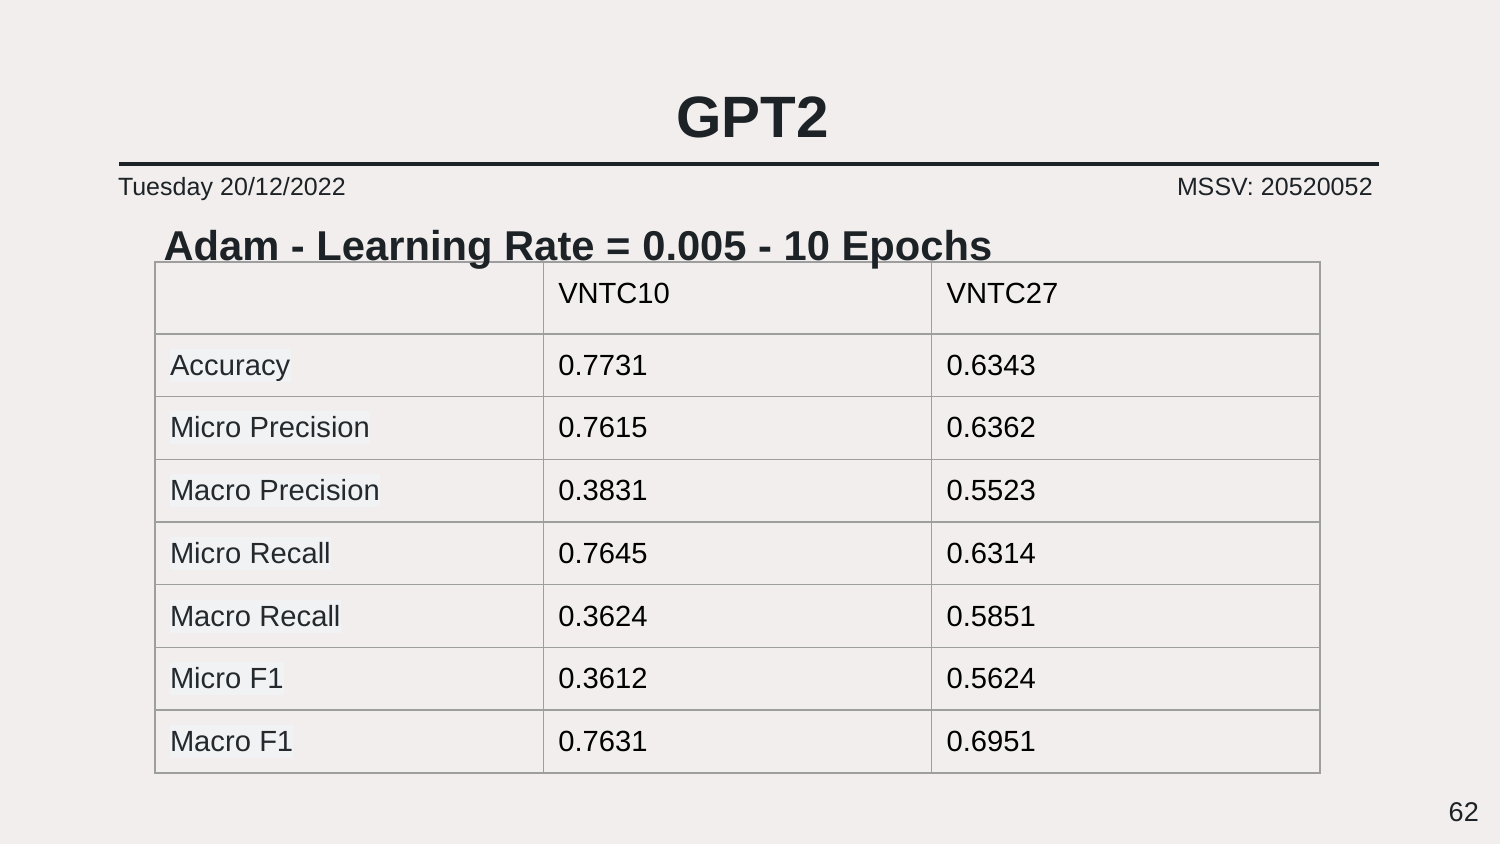

# GPT2
Tuesday 20/12/2022
MSSV: 20520052
Adam - Learning Rate = 0.005 - 10 Epochs

|  | VNTC10 | VNTC27 |
| --- | --- | --- |
| Accuracy | 0.7731 | 0.6343 |
| Micro Precision | 0.7615 | 0.6362 |
| Macro Precision | 0.3831 | 0.5523 |
| Micro Recall | 0.7645 | 0.6314 |
| Macro Recall | 0.3624 | 0.5851 |
| Micro F1 | 0.3612 | 0.5624 |
| Macro F1 | 0.7631 | 0.6951 |
62